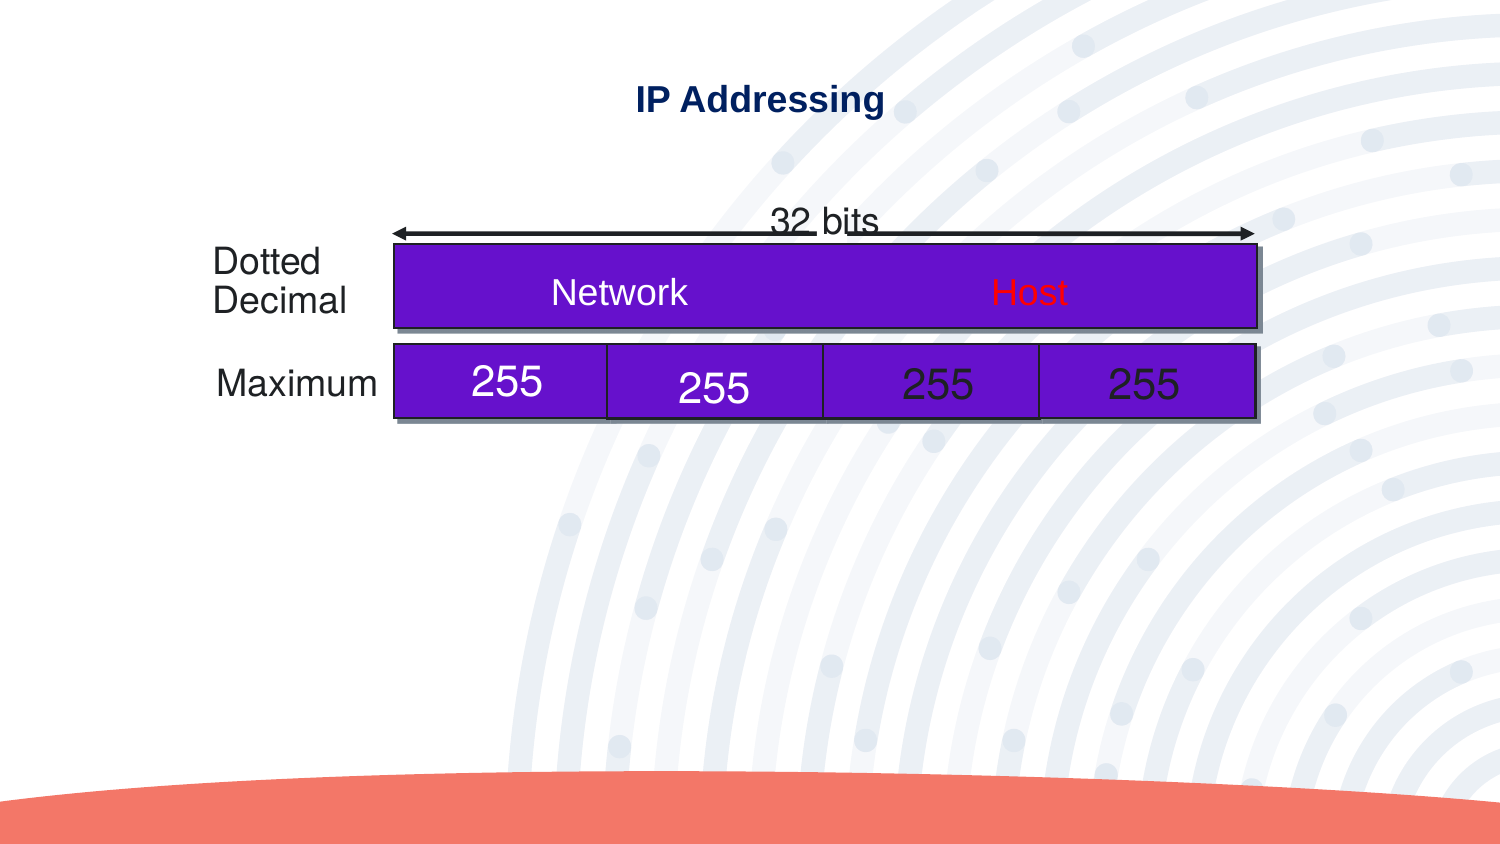

IP Addressing
32 bits

Dotted
Decimal

Network
Host

 255
255
 255
 255

Maximum